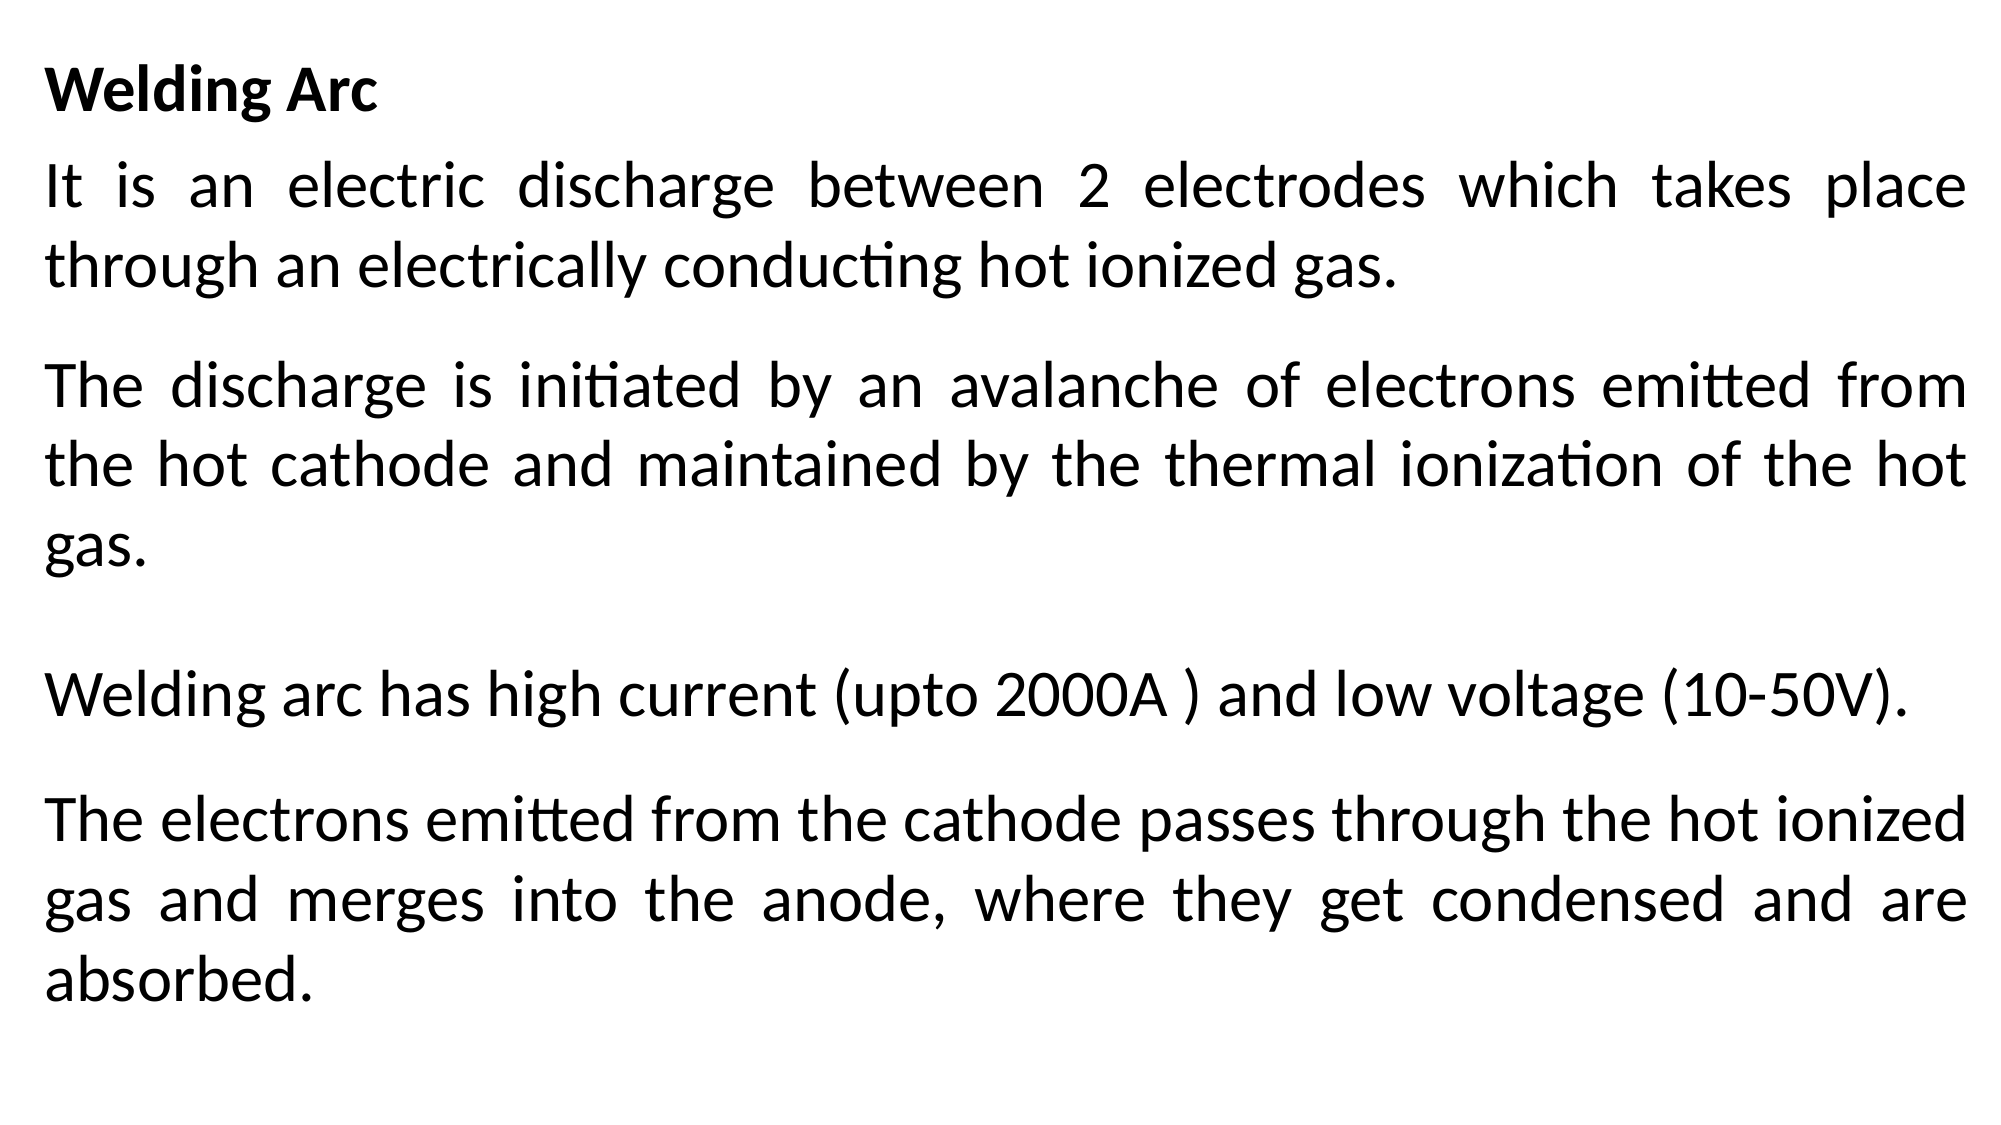

Welding Arc
It is an electric discharge between 2 electrodes which takes place through an electrically conducting hot ionized gas.

The discharge is initiated by an avalanche of electrons emitted from the hot cathode and maintained by the thermal ionization of the hot gas.

Welding arc has high current (upto 2000A ) and low voltage (10-50V).

The electrons emitted from the cathode passes through the hot ionized gas and merges into the anode, where they get condensed and are absorbed.